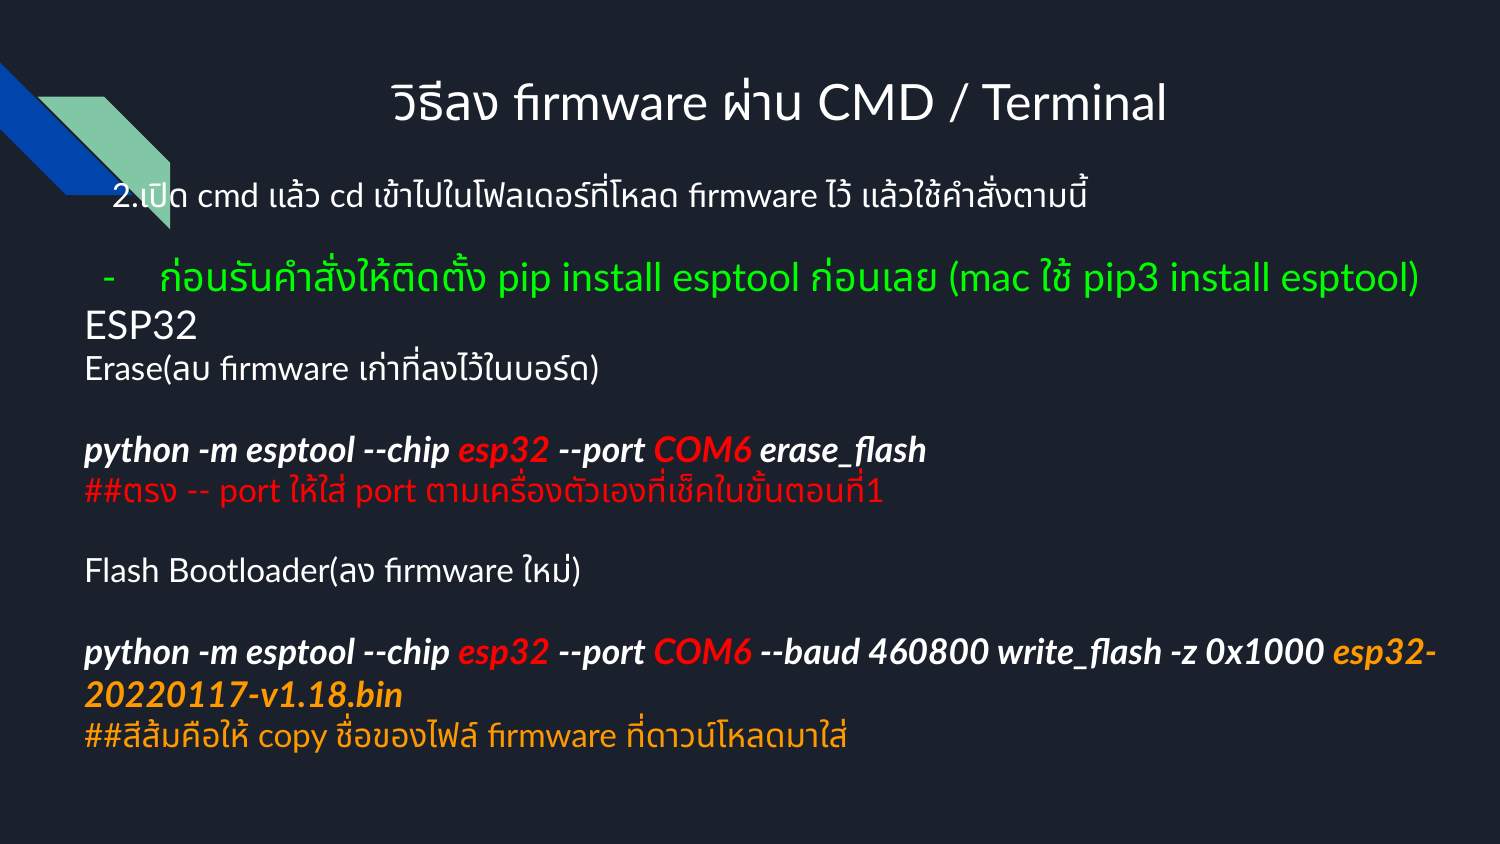

# วิธีลง firmware ผ่าน CMD / Terminal

2.เปิด cmd แล้ว cd เข้าไปในโฟลเดอร์ที่โหลด firmware ไว้ แล้วใช้คำสั่งตามนี้

ก่อนรันคำสั่งให้ติดตั้ง pip install esptool ก่อนเลย (mac ใช้ pip3 install esptool)
ESP32
Erase(ลบ firmware เก่าที่ลงไว้ในบอร์ด)

python -m esptool --chip esp32 --port COM6 erase_flash
##ตรง -- port ให้ใส่ port ตามเครื่องตัวเองที่เช็คในขั้นตอนที่1

Flash Bootloader(ลง firmware ใหม่)

python -m esptool --chip esp32 --port COM6 --baud 460800 write_flash -z 0x1000 esp32-20220117-v1.18.bin
##สีส้มคือให้ copy ชื่อของไฟล์ firmware ที่ดาวน์โหลดมาใส่